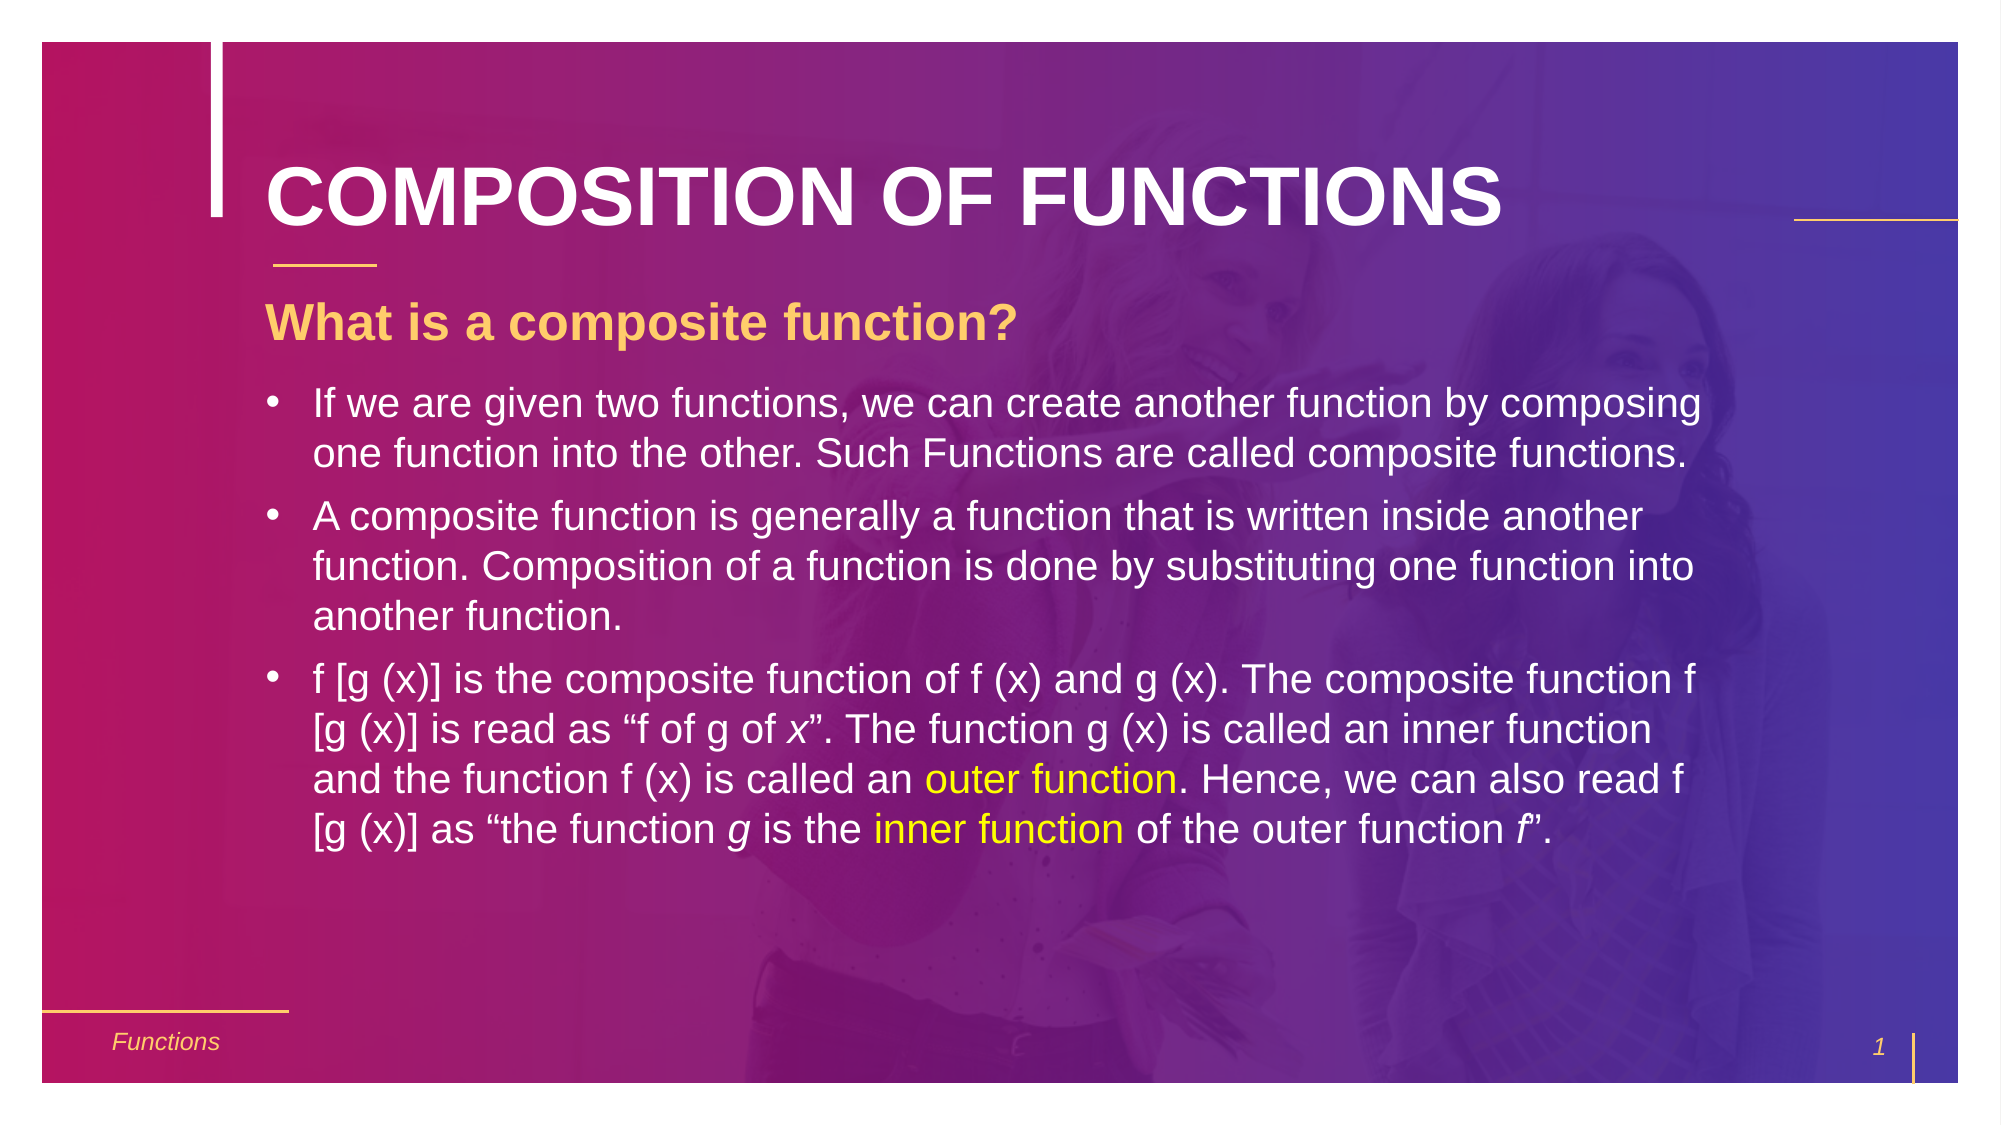

# COMPOSITION OF FUNCTIONS
What is a composite function?
If we are given two functions, we can create another function by composing one function into the other. Such Functions are called composite functions.
A composite function is generally a function that is written inside another function. Composition of a function is done by substituting one function into another function.
f [g (x)] is the composite function of f (x) and g (x). The composite function f [g (x)] is read as “f of g of x”. The function g (x) is called an inner function and the function f (x) is called an outer function. Hence, we can also read f [g (x)] as “the function g is the inner function of the outer function f”.

Functions
1